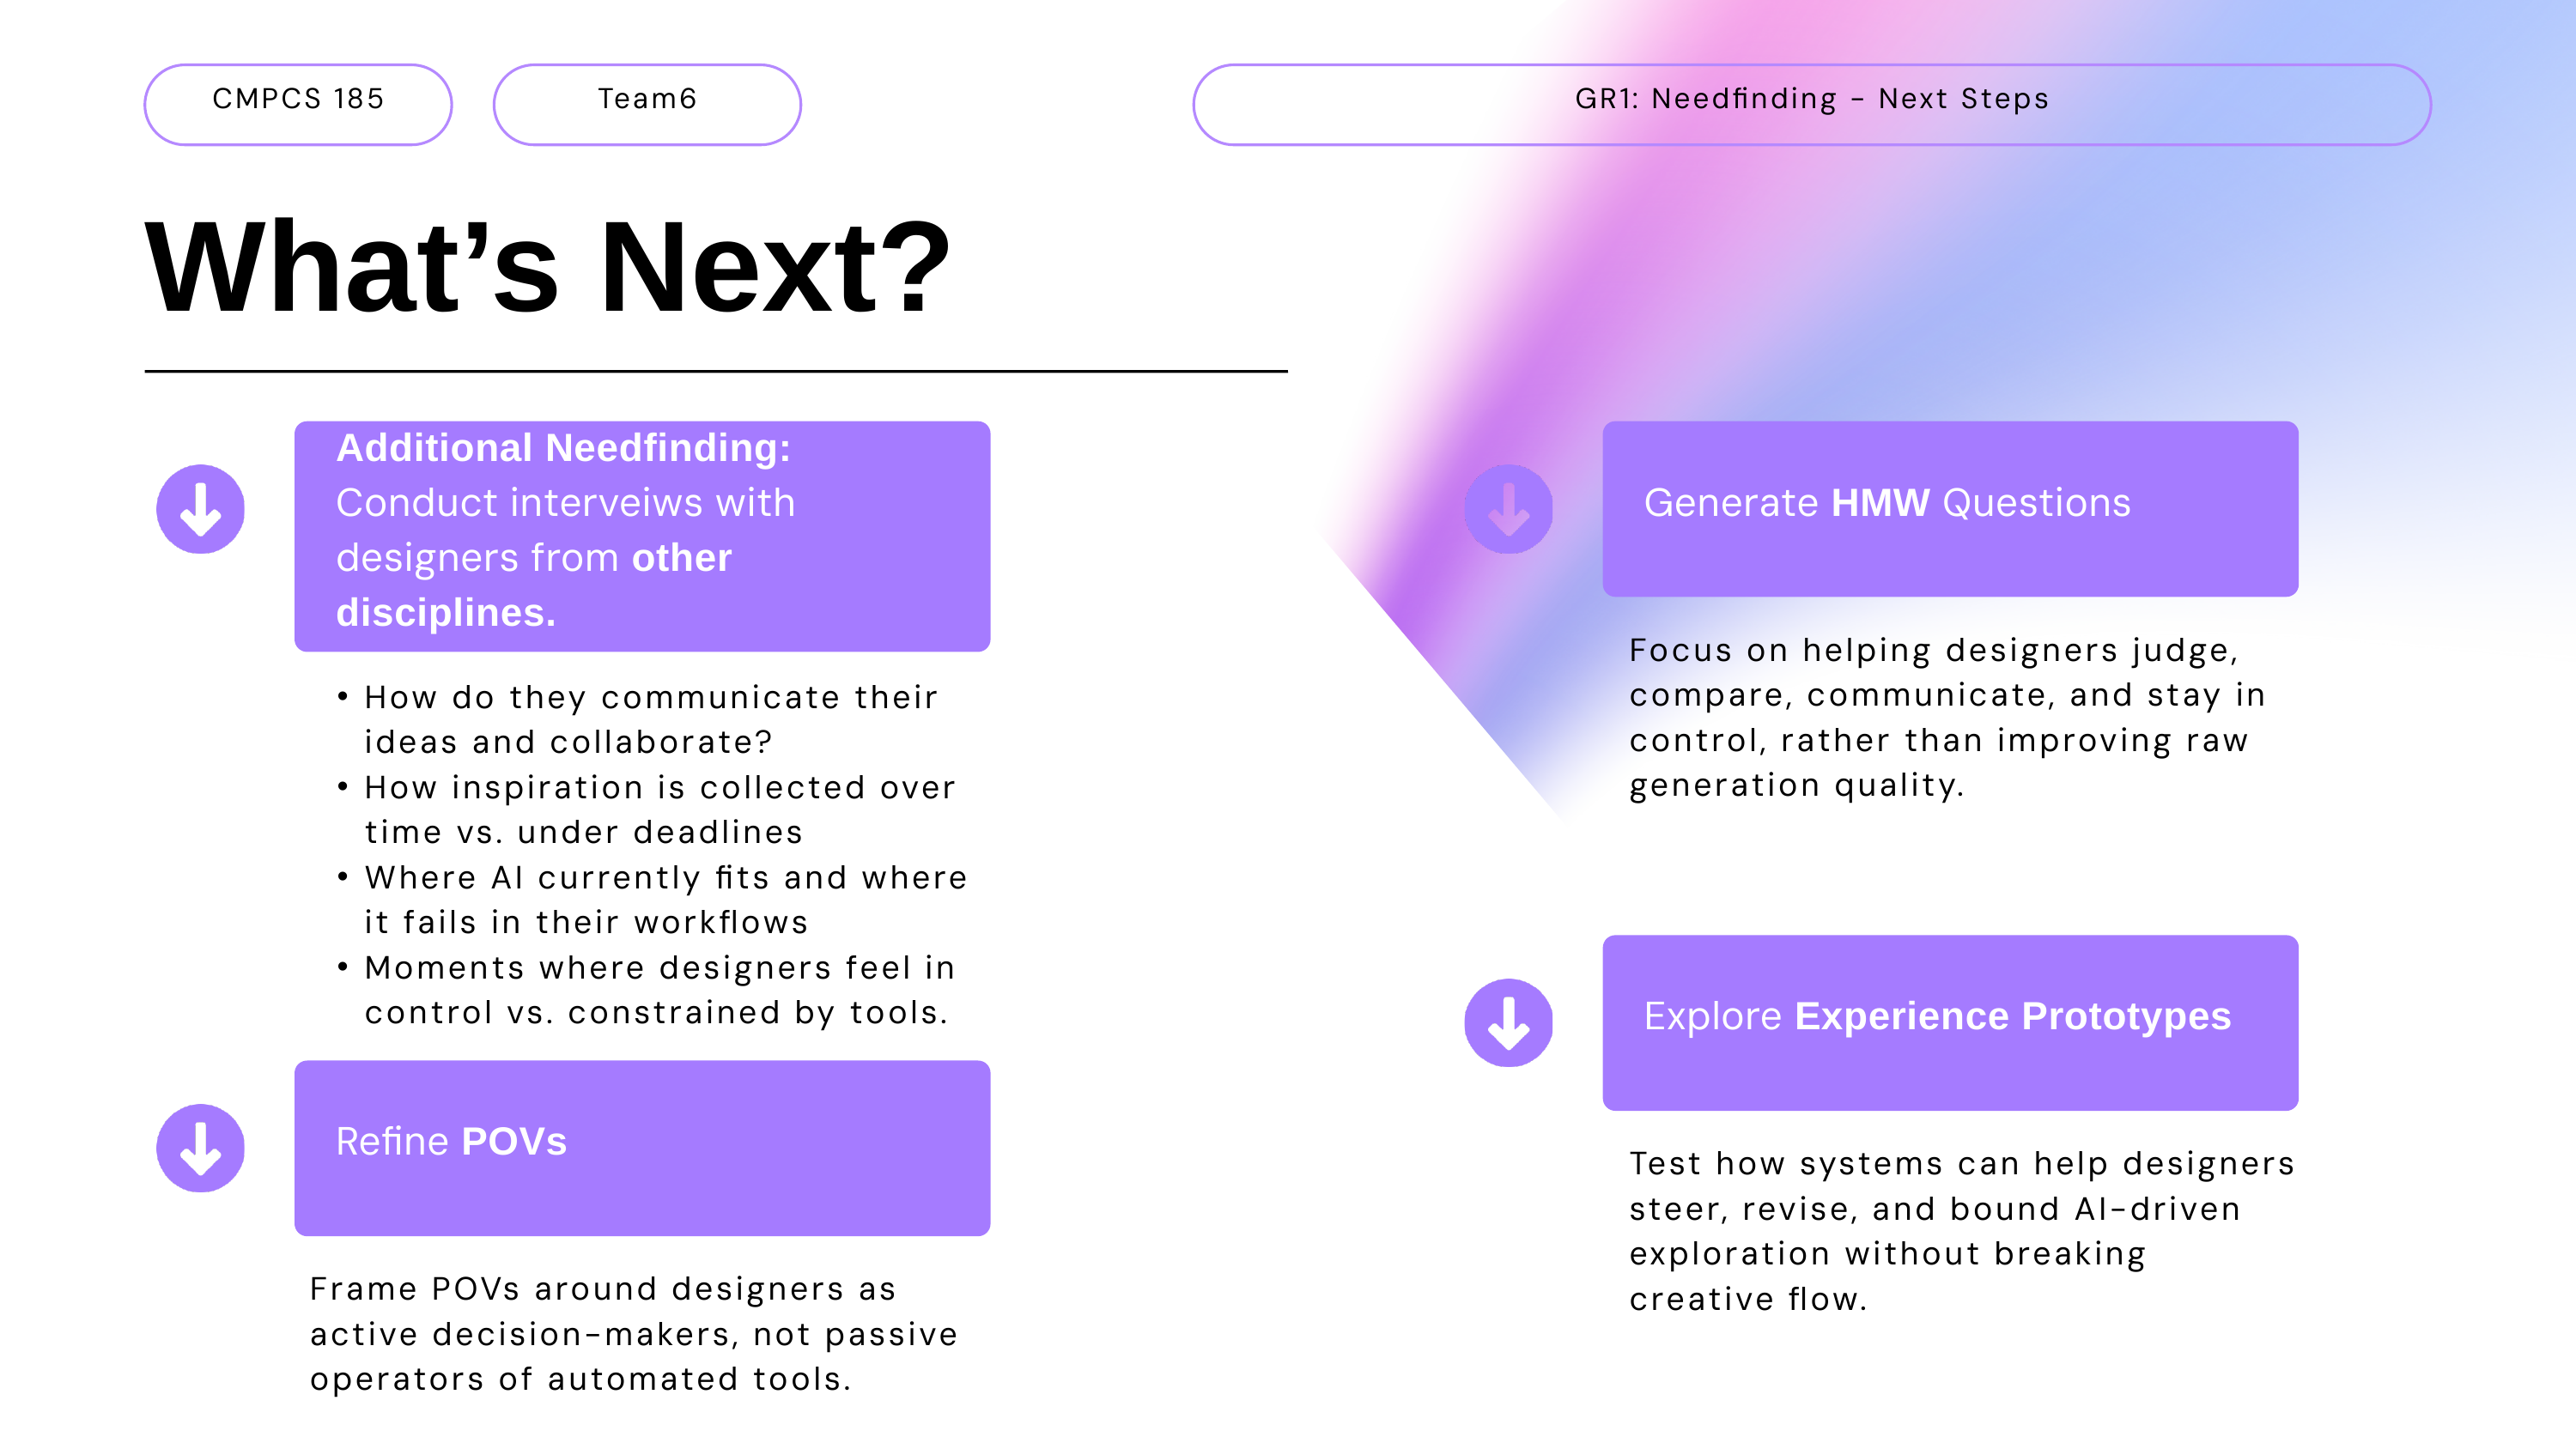

CMPCS 185

Team6

GR1: Needfinding - Next Steps
What’s Next?

Additional Needfinding:
Conduct interveiws with designers from other disciplines.

Generate HMW Questions

Focus on helping designers judge, compare, communicate, and stay in control, rather than improving raw generation quality.
How do they communicate their ideas and collaborate?
How inspiration is collected over time vs. under deadlines
Where AI currently fits and where it fails in their workflows
Moments where designers feel in control vs. constrained by tools.

Explore Experience Prototypes

Refine POVs

Test how systems can help designers steer, revise, and bound AI-driven exploration without breaking creative flow.

Frame POVs around designers as active decision-makers, not passive operators of automated tools.